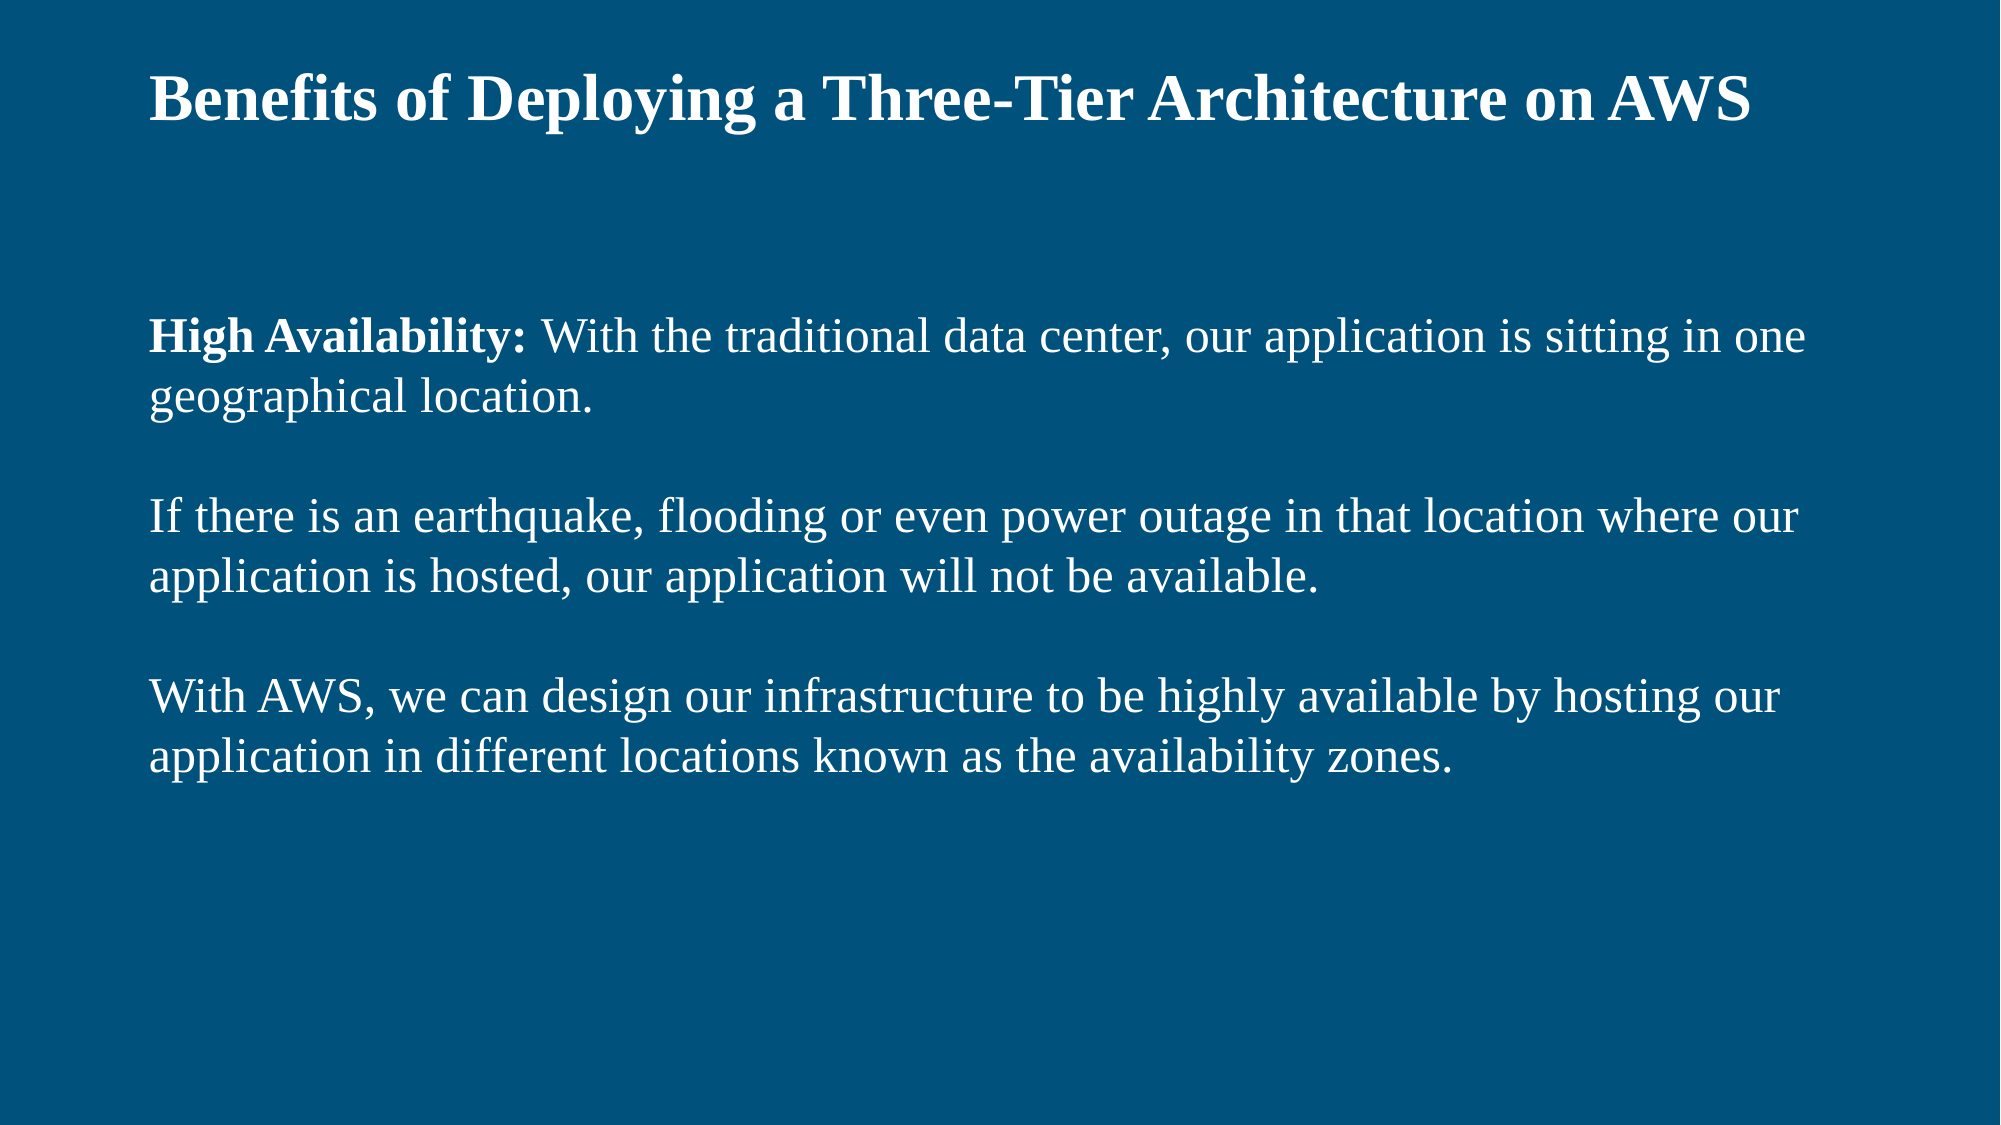

Benefits of Deploying a Three-Tier Architecture on AWS
High Availability: With the traditional data center, our application is sitting in one geographical location.

If there is an earthquake, flooding or even power outage in that location where our application is hosted, our application will not be available.

With AWS, we can design our infrastructure to be highly available by hosting our application in different locations known as the availability zones.